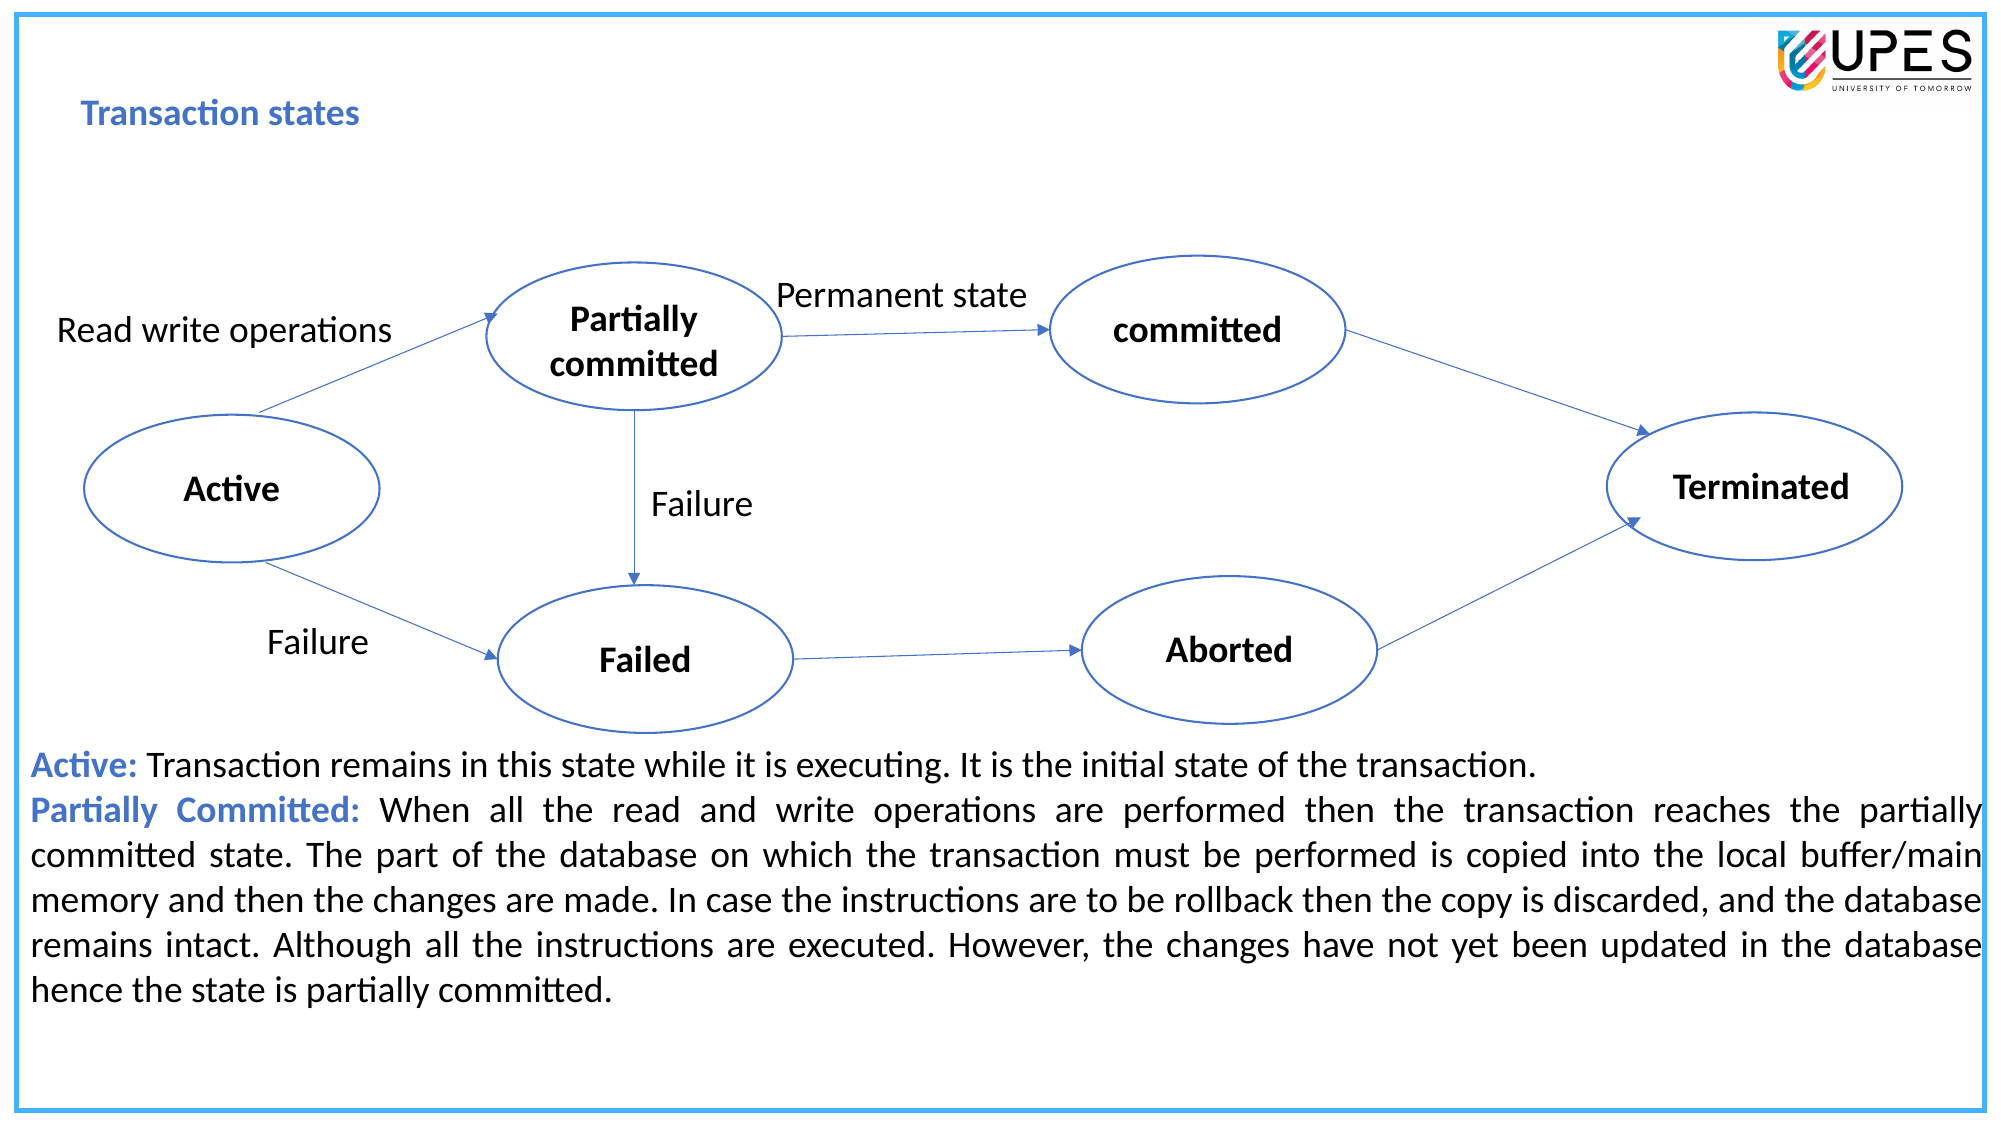

Transaction states

committed

Partially committed
Permanent state
Read write operations

Terminated

Active
Failure

Aborted

Failed
Failure
Active: Transaction remains in this state while it is executing. It is the initial state of the transaction.
Partially Committed: When all the read and write operations are performed then the transaction reaches the partially committed state. The part of the database on which the transaction must be performed is copied into the local buffer/main memory and then the changes are made. In case the instructions are to be rollback then the copy is discarded, and the database remains intact. Although all the instructions are executed. However, the changes have not yet been updated in the database hence the state is partially committed.